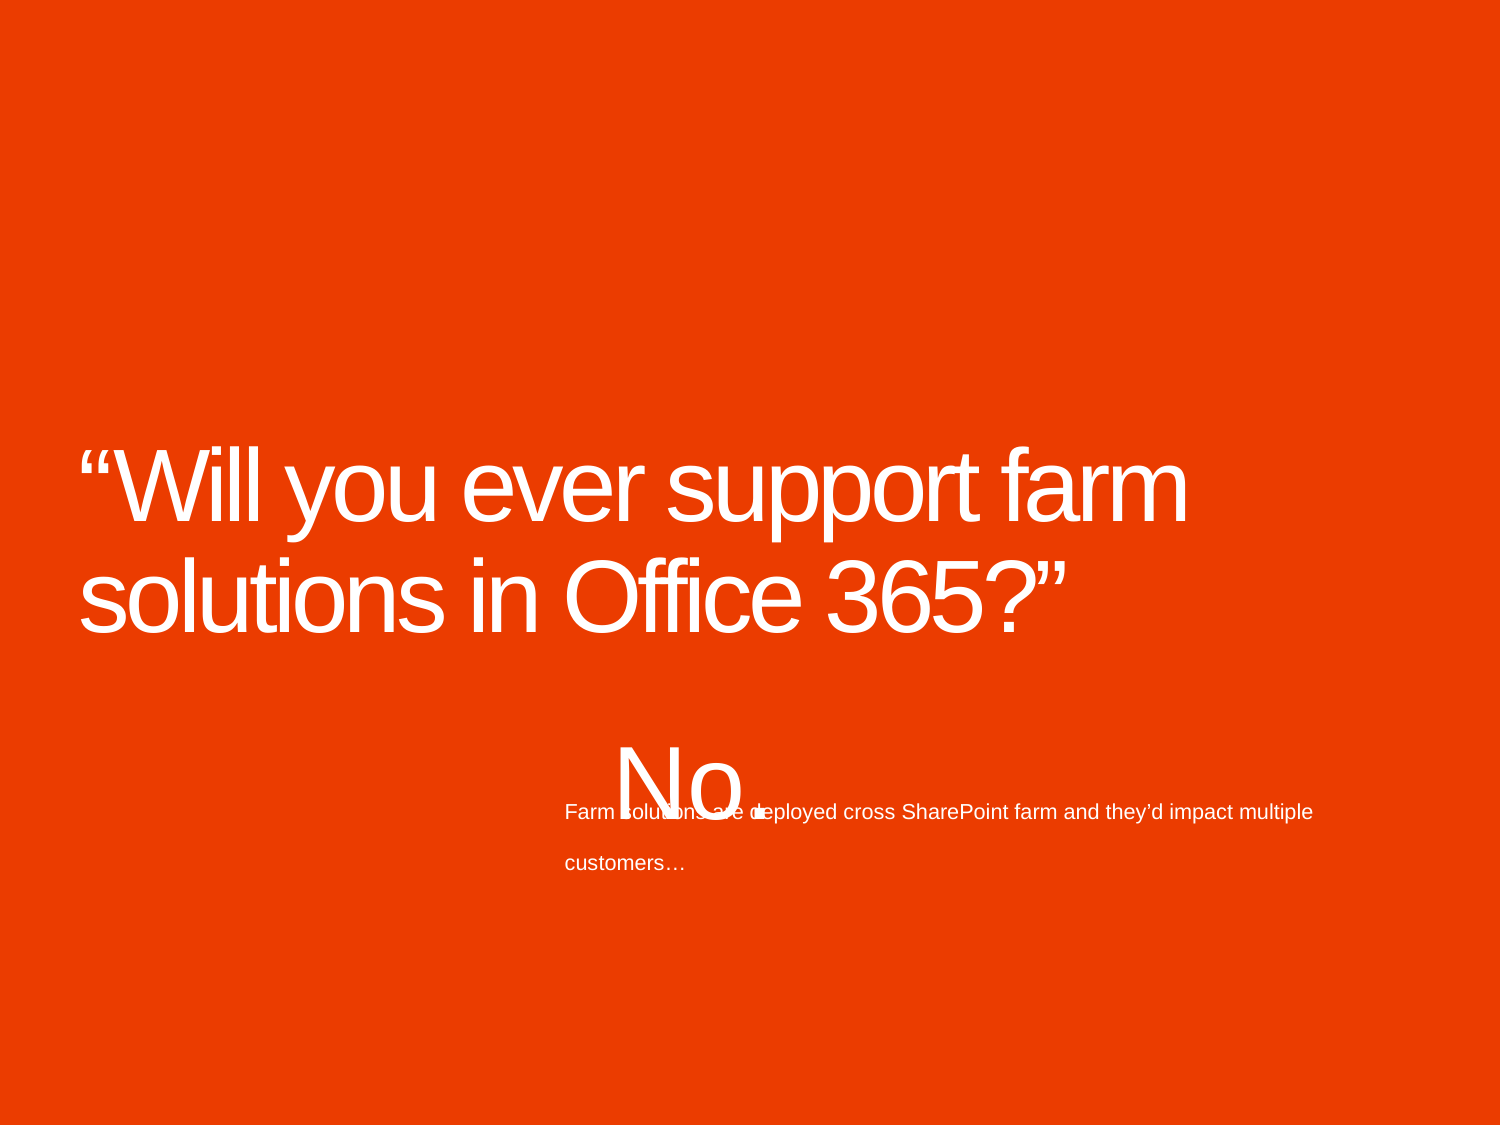

# “Will you ever support farm solutions in Office 365?”
No.
Farm solutions are deployed cross SharePoint farm and they’d impact multiple customers…